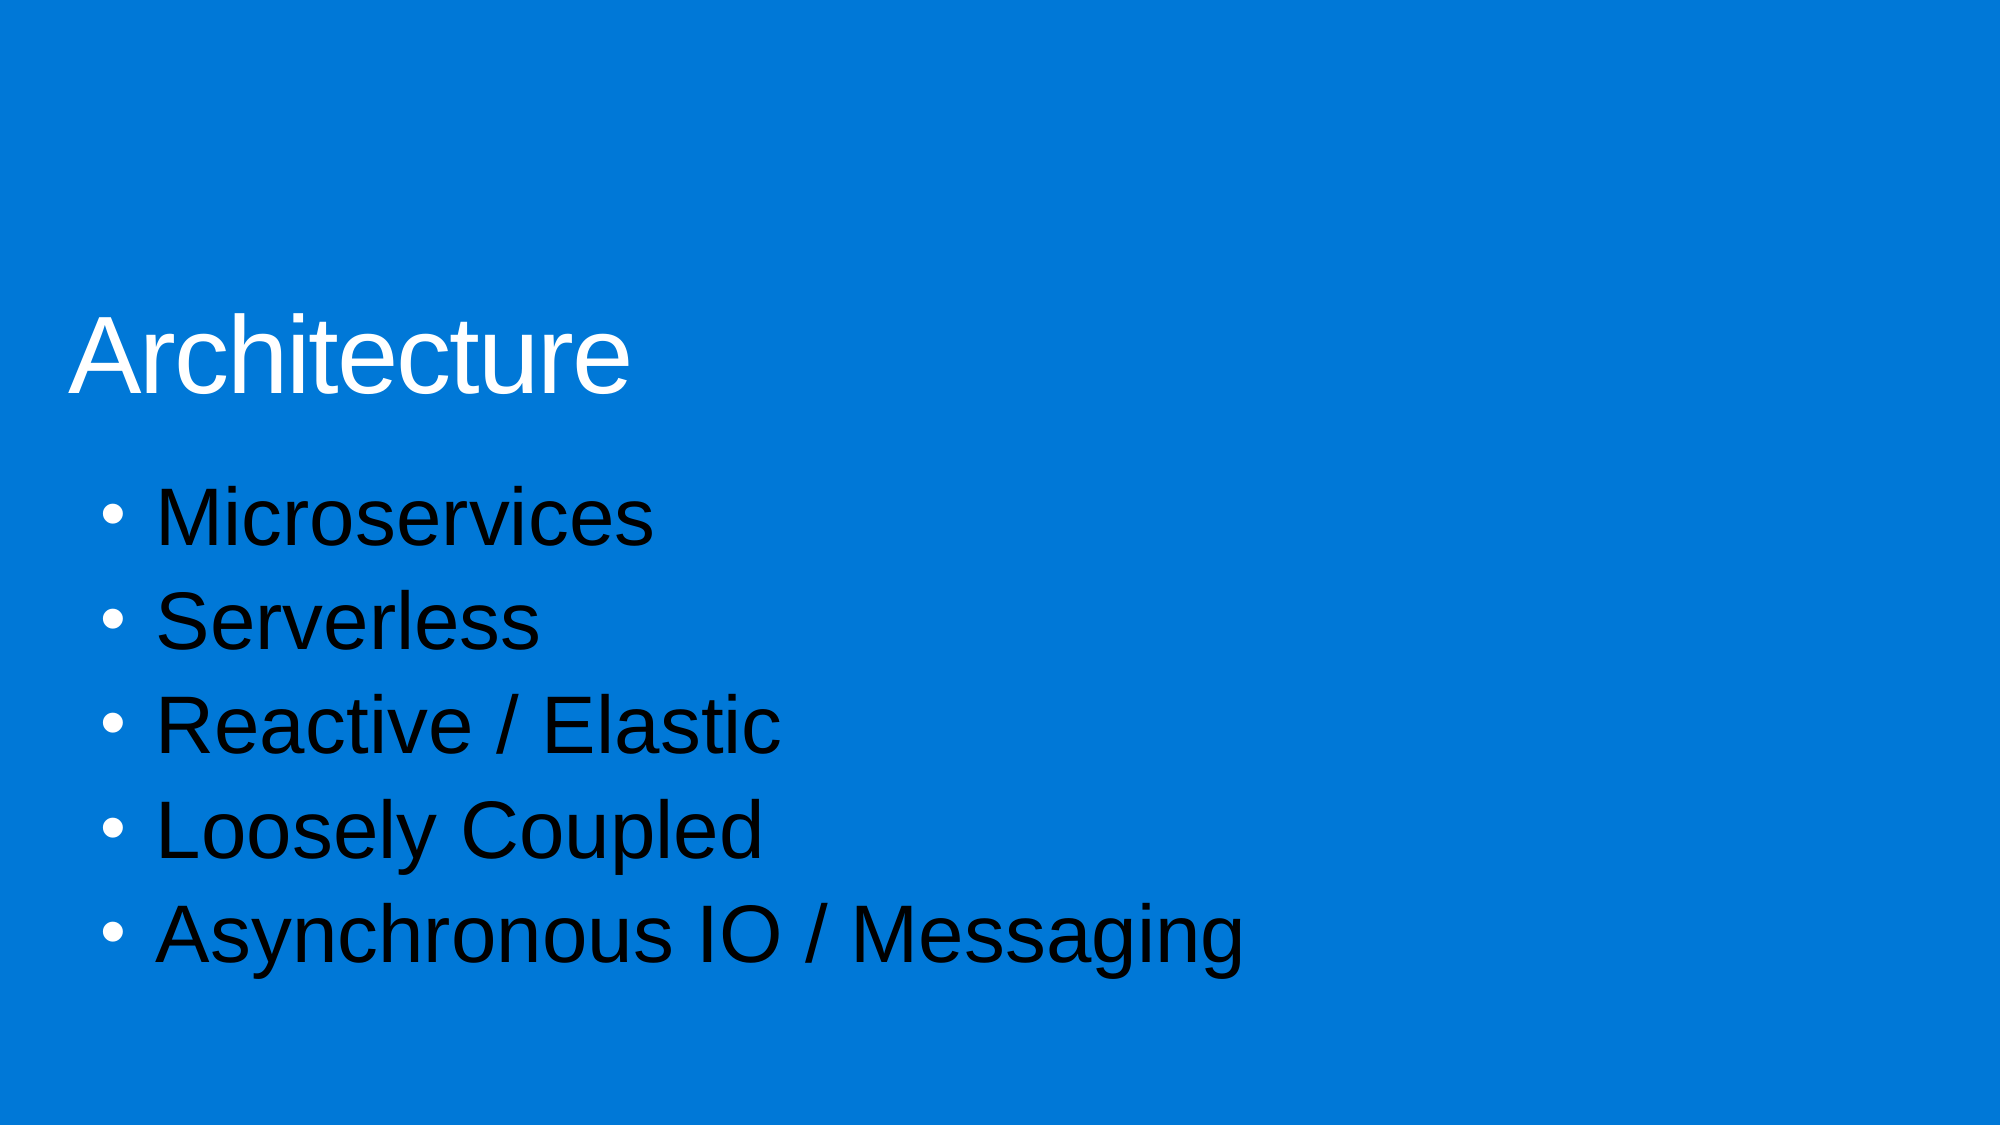

# Architecture
Microservices
Serverless
Reactive / Elastic
Loosely Coupled
Asynchronous IO / Messaging